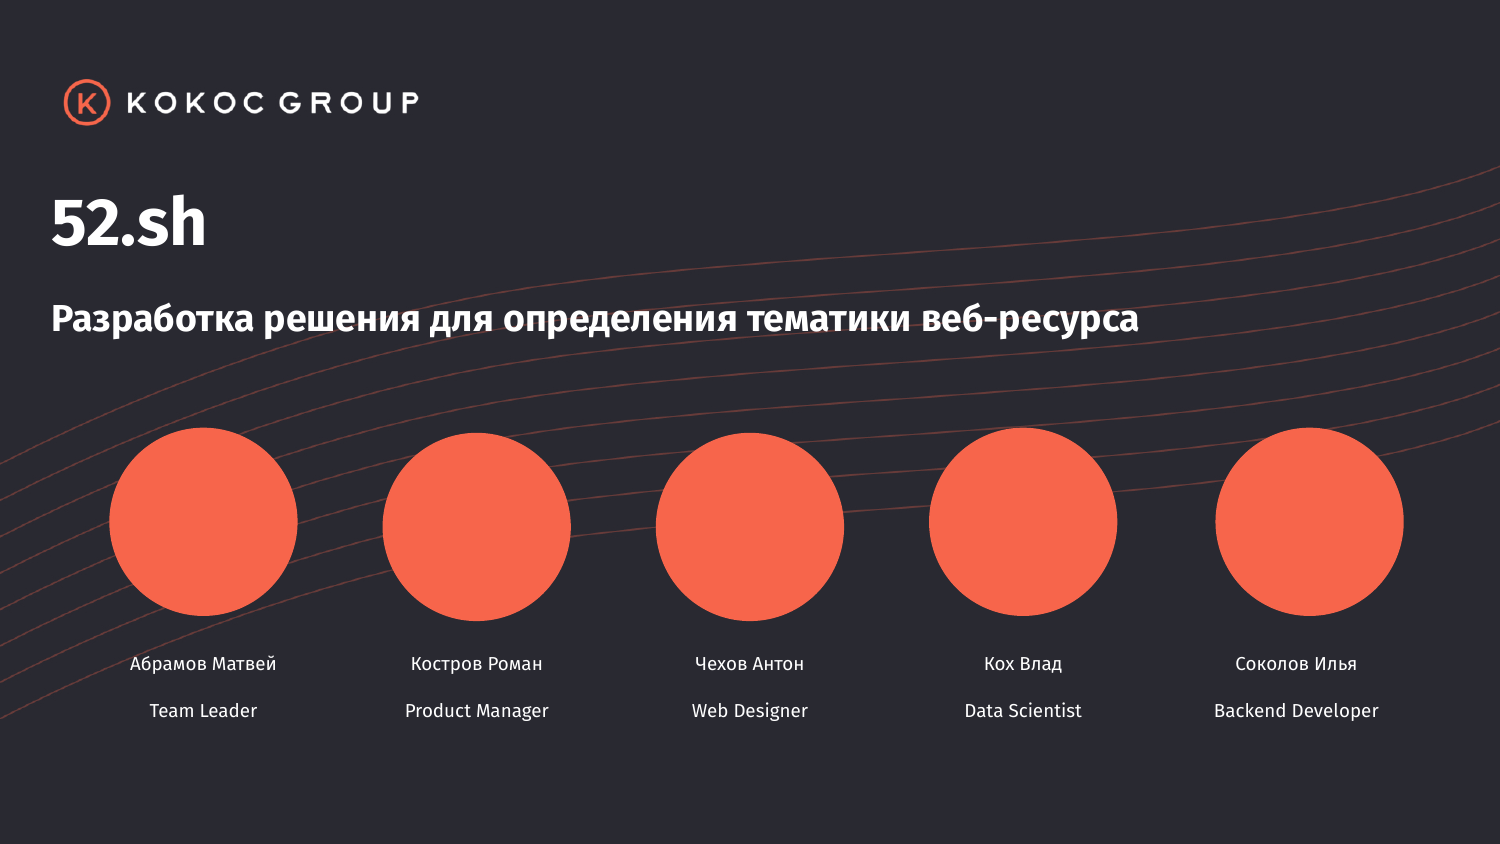

52.sh
Разработка решения для определения тематики веб-ресурса

Абрамов Матвей
Соколов Илья
Костров Роман
Кох Влад
Чехов Антон
Team Leader
Backend Developer
Product Manager
Data Scientist
Web Designer